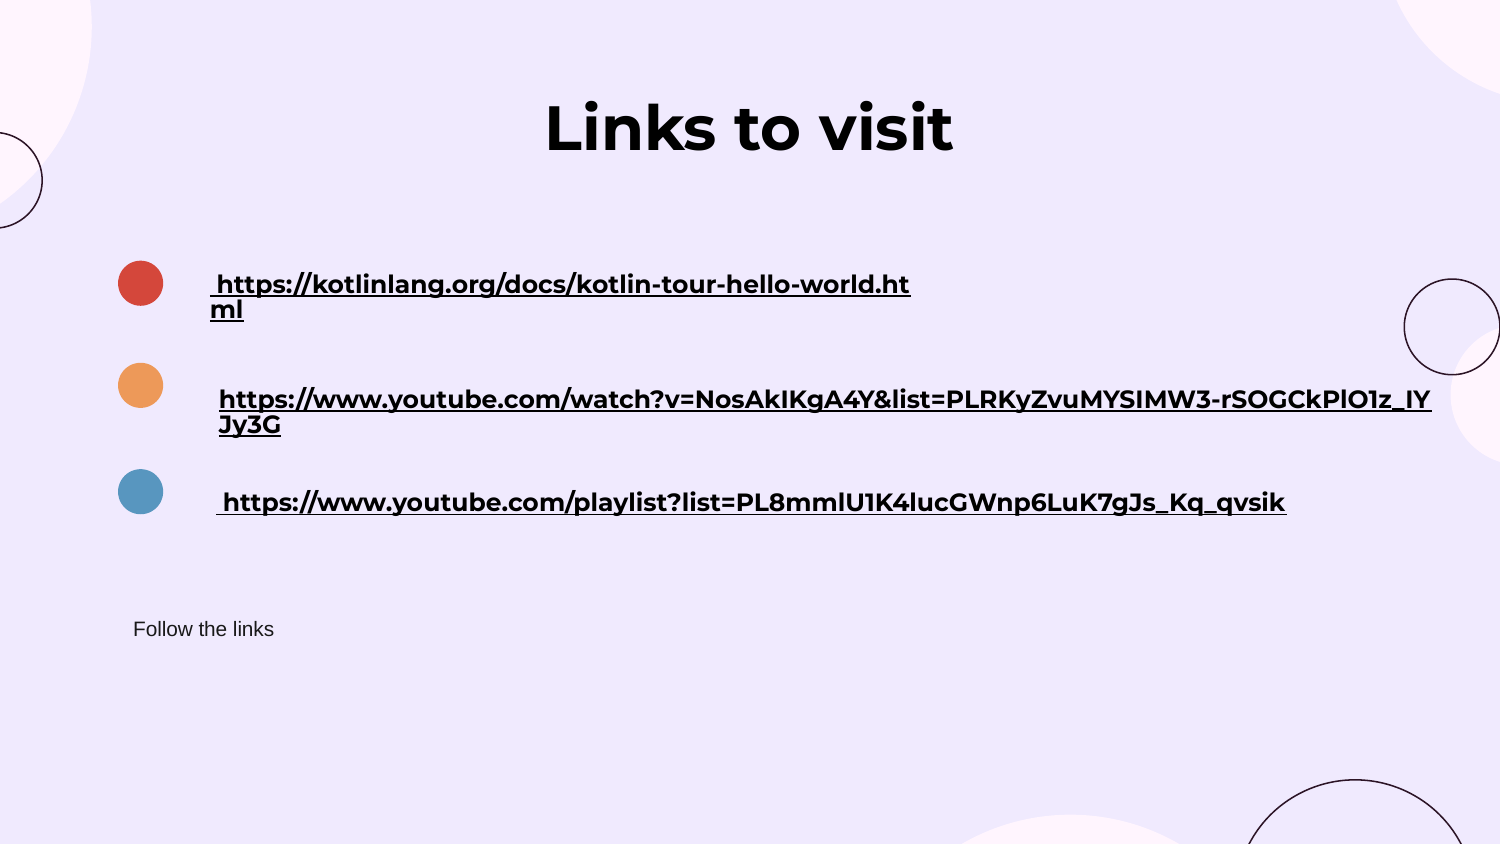

# Links to visit
 https://kotlinlang.org/docs/kotlin-tour-hello-world.html

https://www.youtube.com/watch?v=NosAkIKgA4Y&list=PLRKyZvuMYSIMW3-rSOGCkPlO1z_IYJy3G

 https://www.youtube.com/playlist?list=PL8mmlU1K4lucGWnp6LuK7gJs_Kq_qvsik

Follow the links